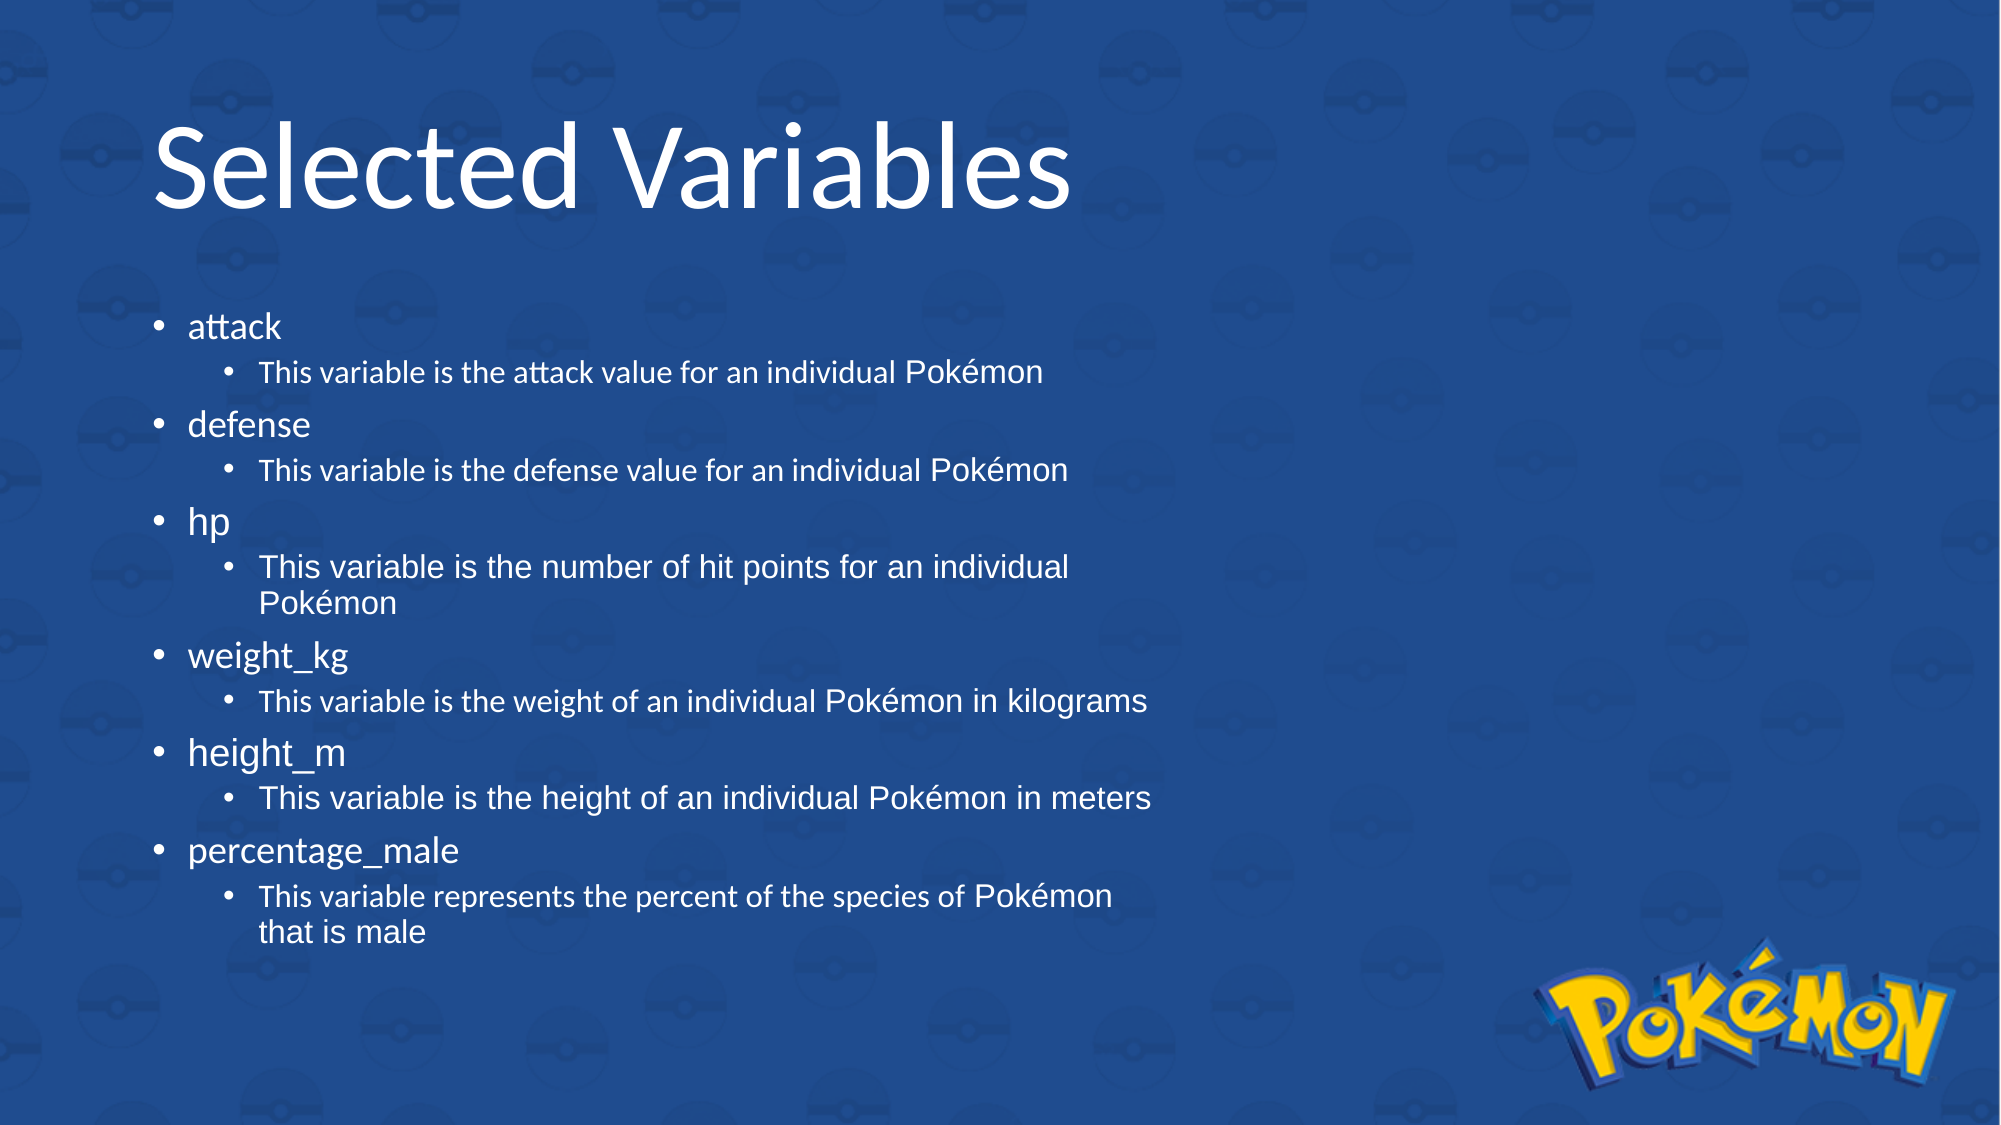

# Selected Variables
attack
This variable is the attack value for an individual Pokémon
defense
This variable is the defense value for an individual Pokémon
hp
This variable is the number of hit points for an individual Pokémon
weight_kg
This variable is the weight of an individual Pokémon in kilograms
height_m
This variable is the height of an individual Pokémon in meters
percentage_male
This variable represents the percent of the species of Pokémon that is male